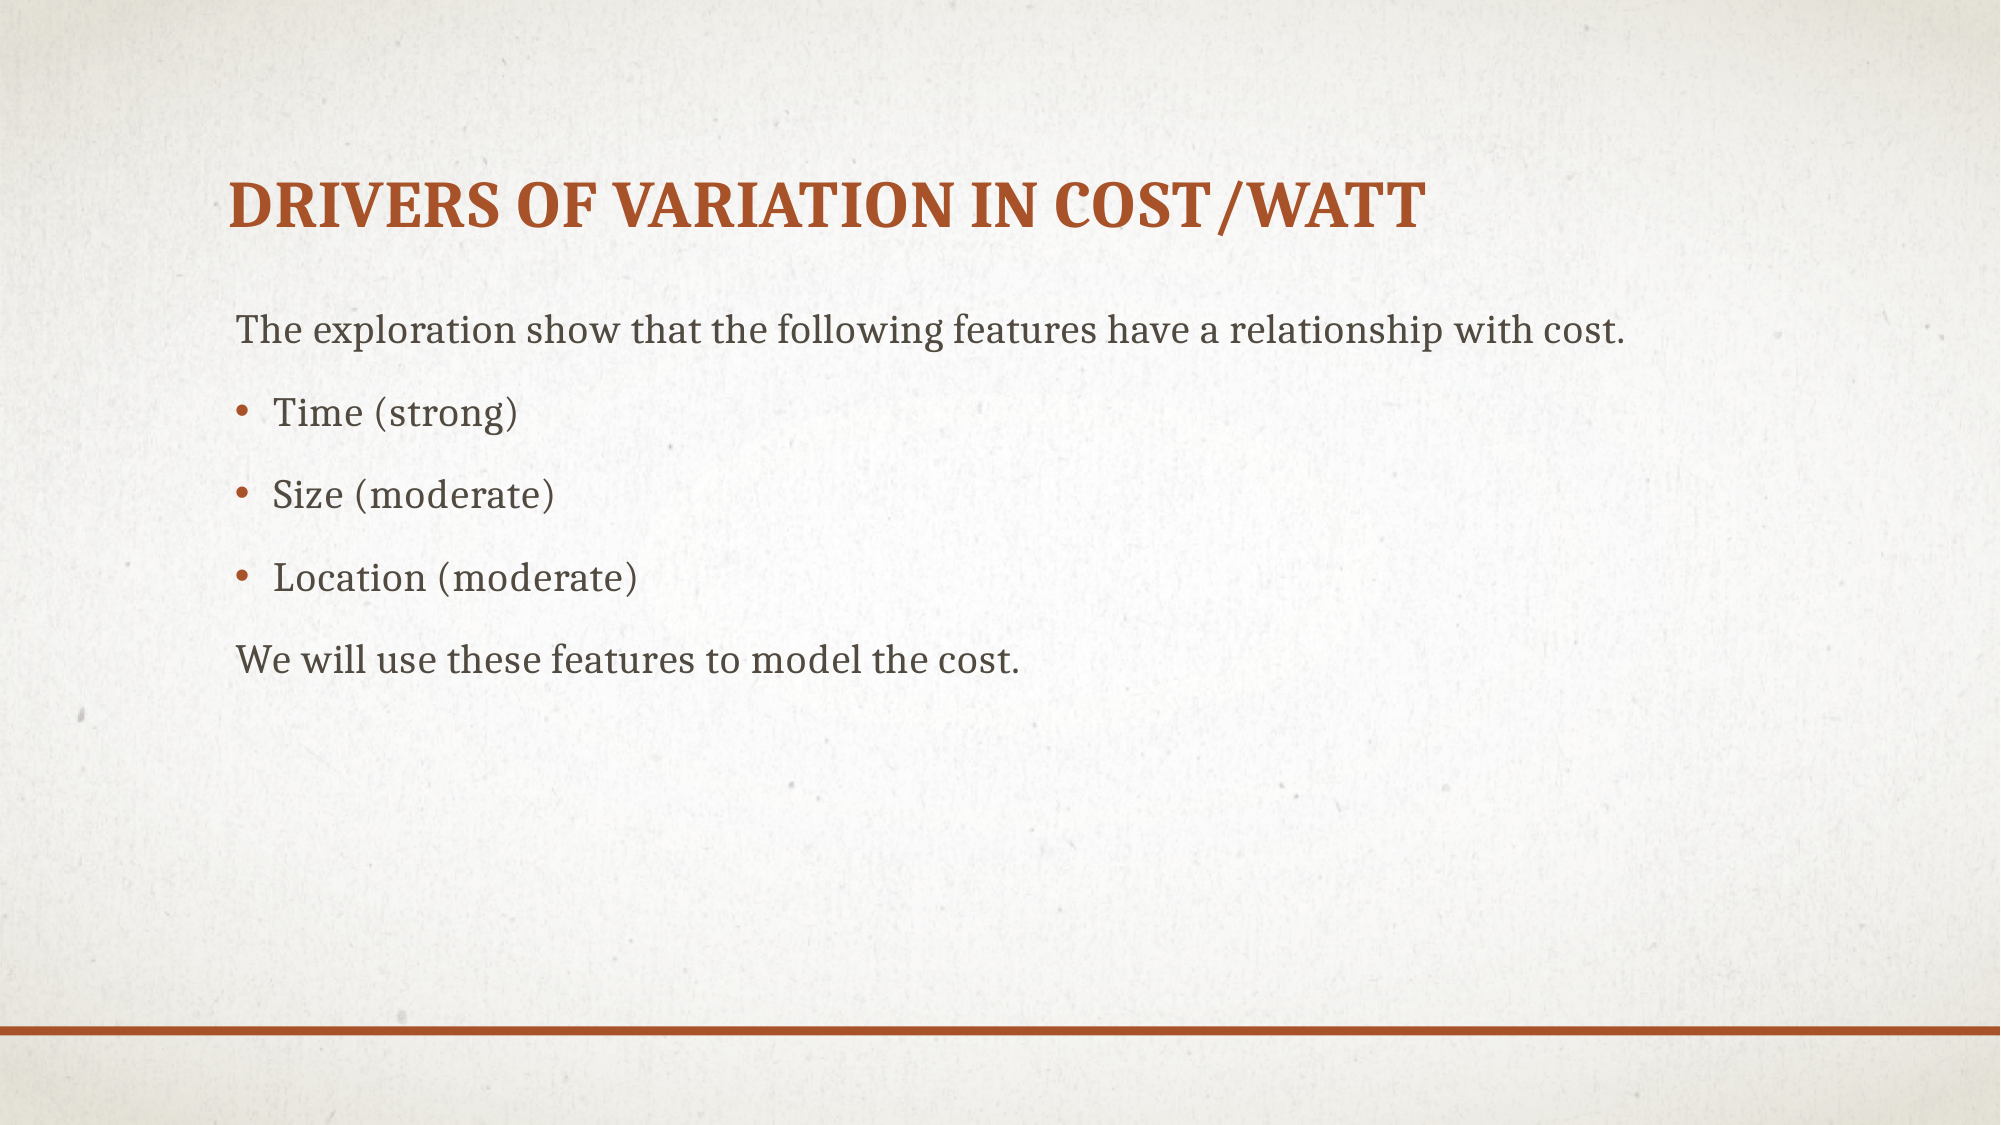

# Drivers of variation in cost/watt
The exploration show that the following features have a relationship with cost.
Time (strong)
Size (moderate)
Location (moderate)
We will use these features to model the cost.